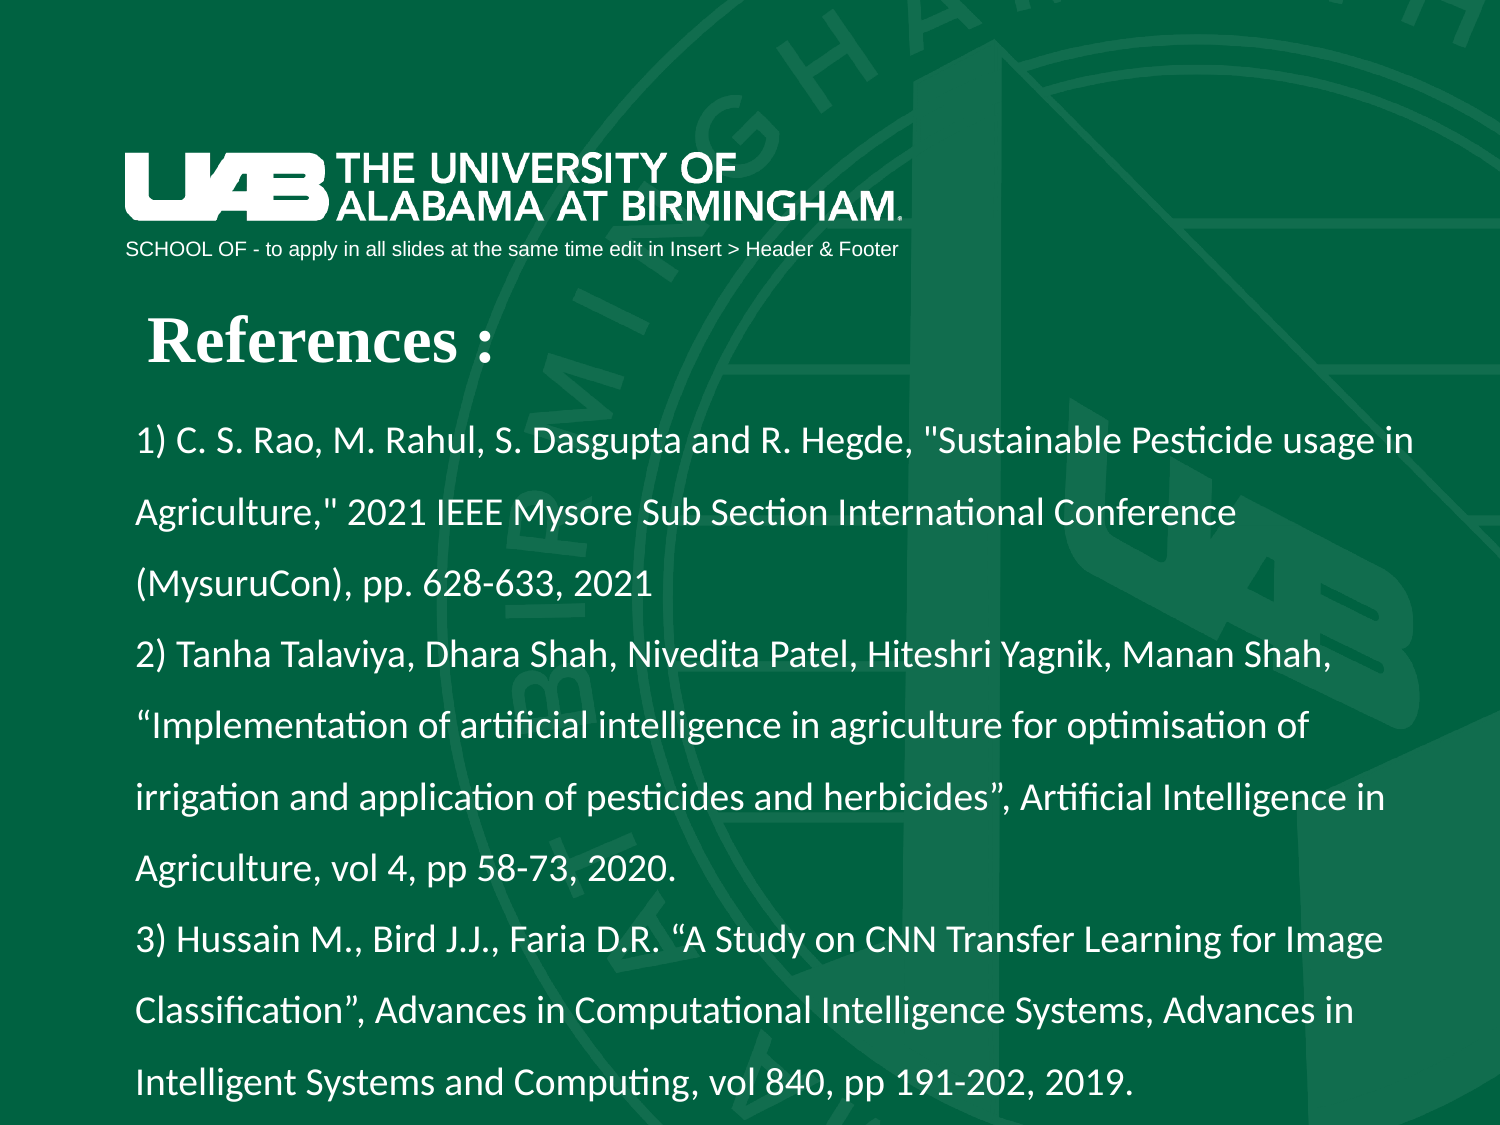

SCHOOL OF - to apply in all slides at the same time edit in Insert > Header & Footer
References :

1) C. S. Rao, M. Rahul, S. Dasgupta and R. Hegde, "Sustainable Pesticide usage in Agriculture," 2021 IEEE Mysore Sub Section International Conference (MysuruCon), pp. 628-633, 2021
2) Tanha Talaviya, Dhara Shah, Nivedita Patel, Hiteshri Yagnik, Manan Shah, “Implementation of artificial intelligence in agriculture for optimisation of irrigation and application of pesticides and herbicides”, Artificial Intelligence in Agriculture, vol 4, pp 58-73, 2020.
3) Hussain M., Bird J.J., Faria D.R. “A Study on CNN Transfer Learning for Image Classification”, Advances in Computational Intelligence Systems, Advances in Intelligent Systems and Computing, vol 840, pp 191-202, 2019.